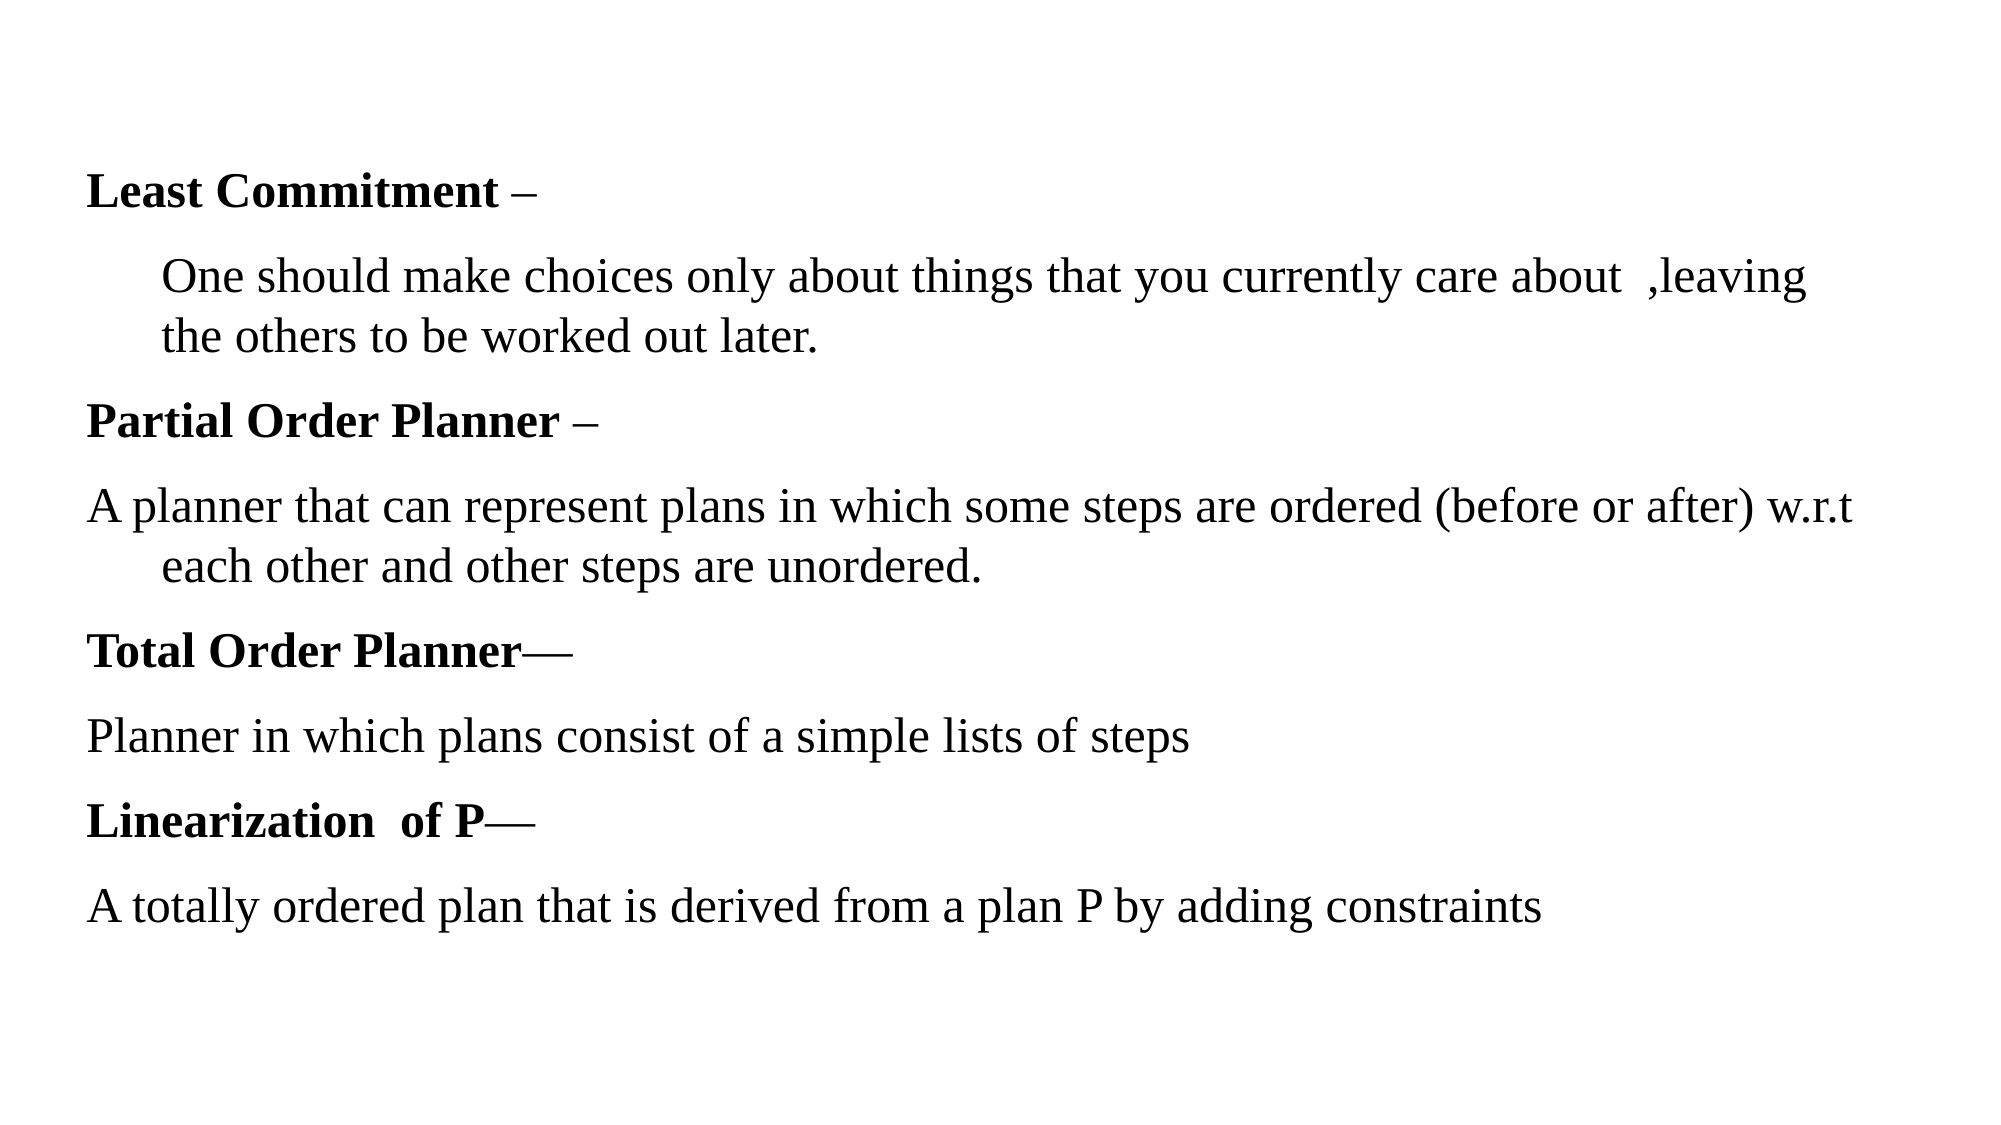

Least Commitment –
	One should make choices only about things that you currently care about  ,leaving the others to be worked out later.
Partial Order Planner –
A planner that can represent plans in which some steps are ordered (before or after) w.r.t  each other and other steps are unordered.
Total Order Planner—
Planner in which plans consist of a simple lists of steps
Linearization  of P—
A totally ordered plan that is derived from a plan P by adding constraints